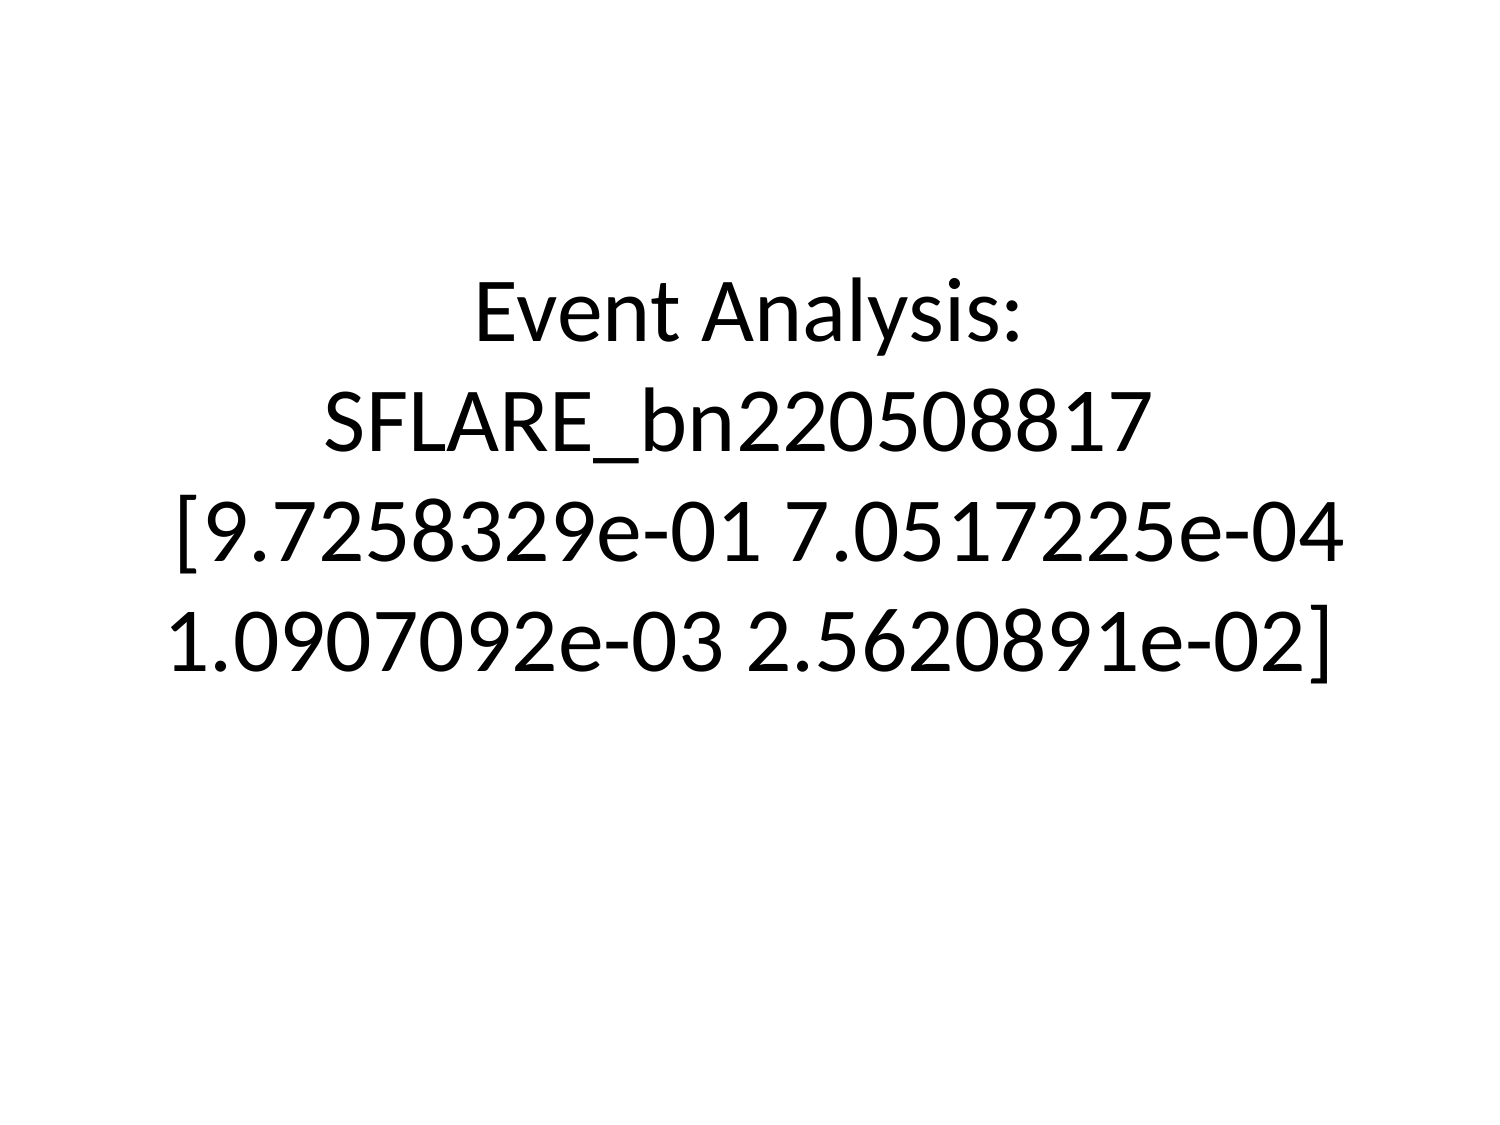

# Event Analysis: SFLARE_bn220508817
 [9.7258329e-01 7.0517225e-04 1.0907092e-03 2.5620891e-02]